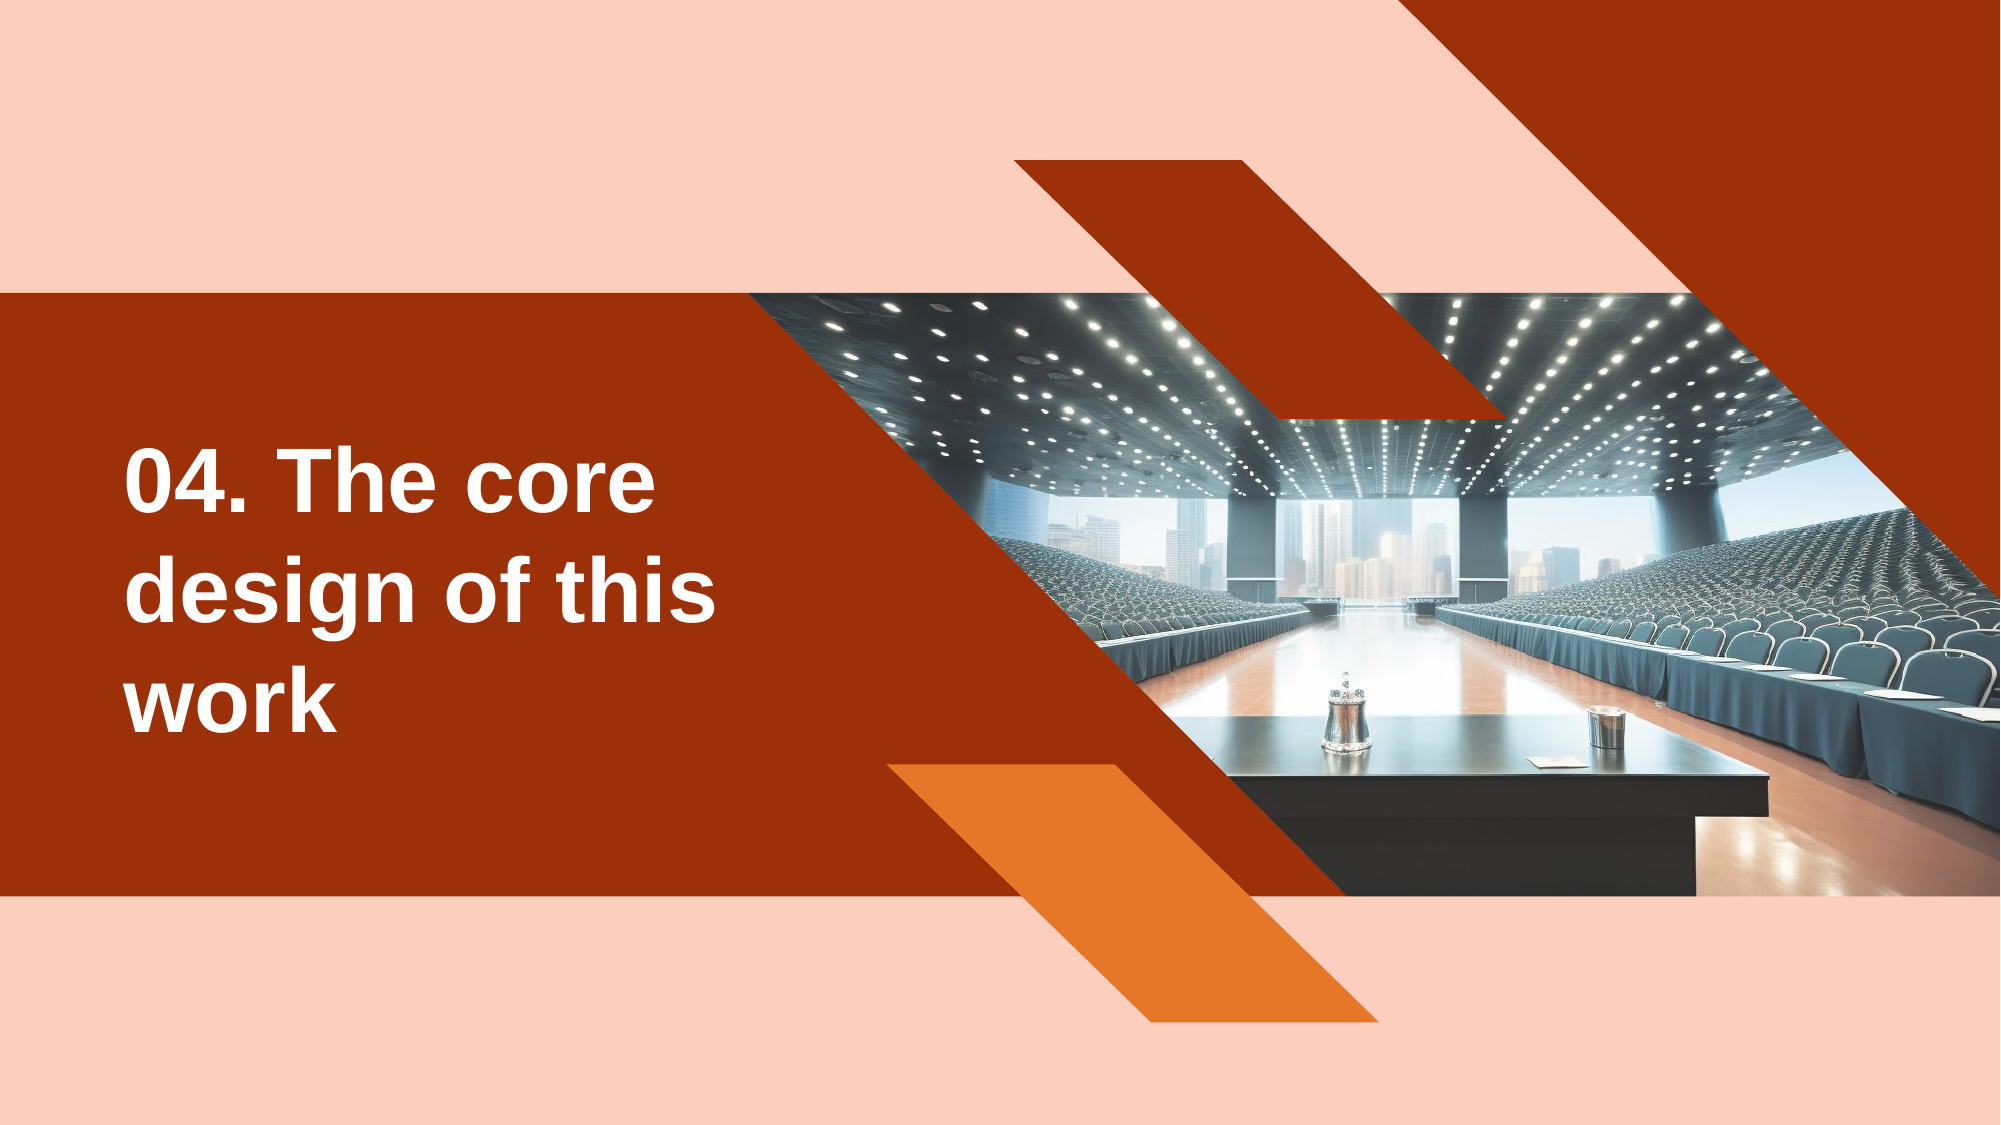

# 04. The core design of this work